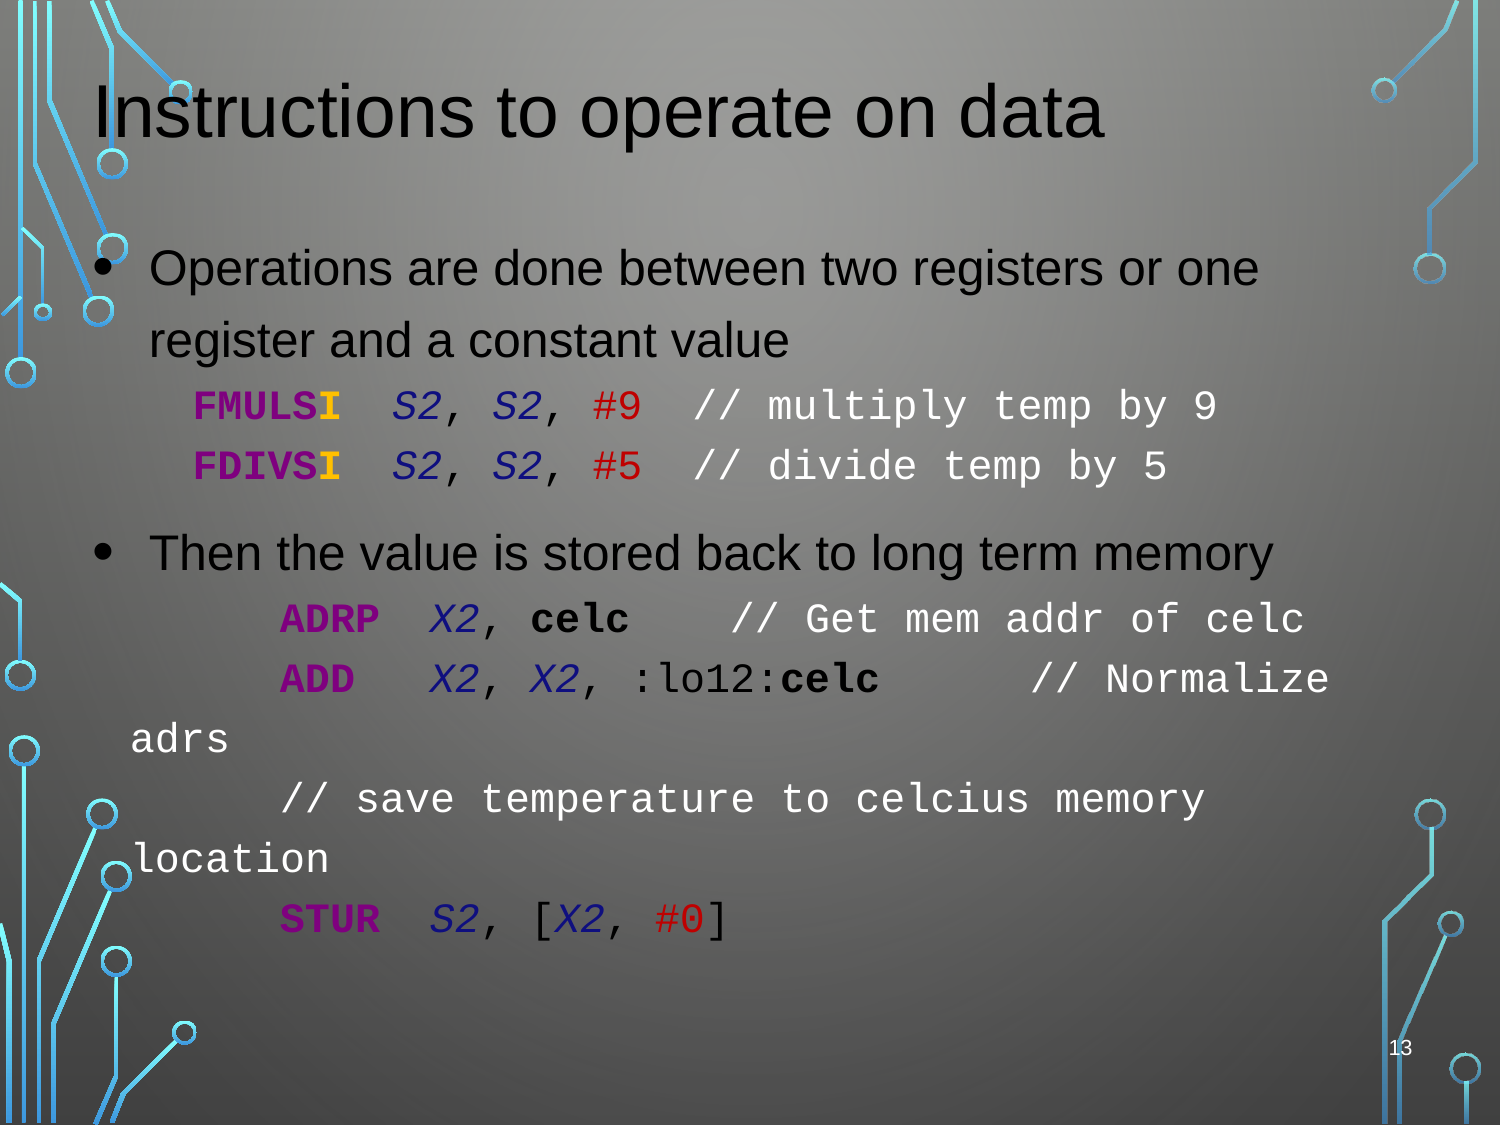

# Instructions to operate on data
Operations are done between two registers or one register and a constant value
    FMULSI  S2, S2, #9 	// multiply temp by 9
    FDIVSI  S2, S2, #5 	// divide temp by 5
Then the value is stored back to long term memory
		ADRP	X2, celc 	// Get mem addr of celc
		ADD	X2, X2, :lo12:celc	// Normalize adrs
		// save temperature to celcius memory location
		STUR	S2, [X2, #0]

13